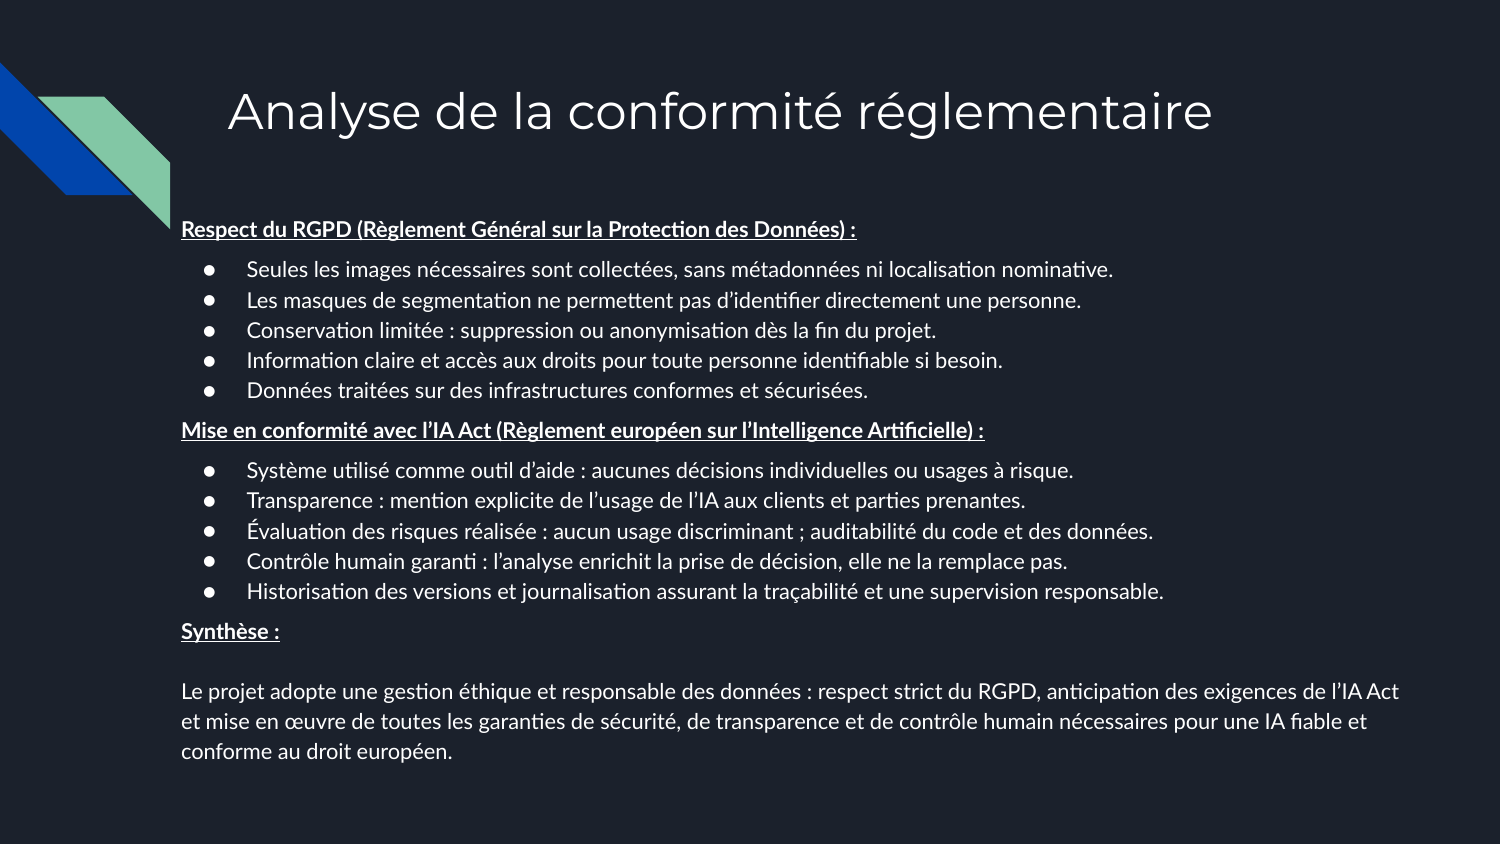

# Analyse de la conformité réglementaire
Respect du RGPD (Règlement Général sur la Protection des Données) :
Seules les images nécessaires sont collectées, sans métadonnées ni localisation nominative.
Les masques de segmentation ne permettent pas d’identifier directement une personne.
Conservation limitée : suppression ou anonymisation dès la fin du projet.
Information claire et accès aux droits pour toute personne identifiable si besoin.
Données traitées sur des infrastructures conformes et sécurisées.
Mise en conformité avec l’IA Act (Règlement européen sur l’Intelligence Artificielle) :
Système utilisé comme outil d’aide : aucunes décisions individuelles ou usages à risque.
Transparence : mention explicite de l’usage de l’IA aux clients et parties prenantes.
Évaluation des risques réalisée : aucun usage discriminant ; auditabilité du code et des données.
Contrôle humain garanti : l’analyse enrichit la prise de décision, elle ne la remplace pas.
Historisation des versions et journalisation assurant la traçabilité et une supervision responsable.
Synthèse :

Le projet adopte une gestion éthique et responsable des données : respect strict du RGPD, anticipation des exigences de l’IA Act et mise en œuvre de toutes les garanties de sécurité, de transparence et de contrôle humain nécessaires pour une IA fiable et conforme au droit européen.